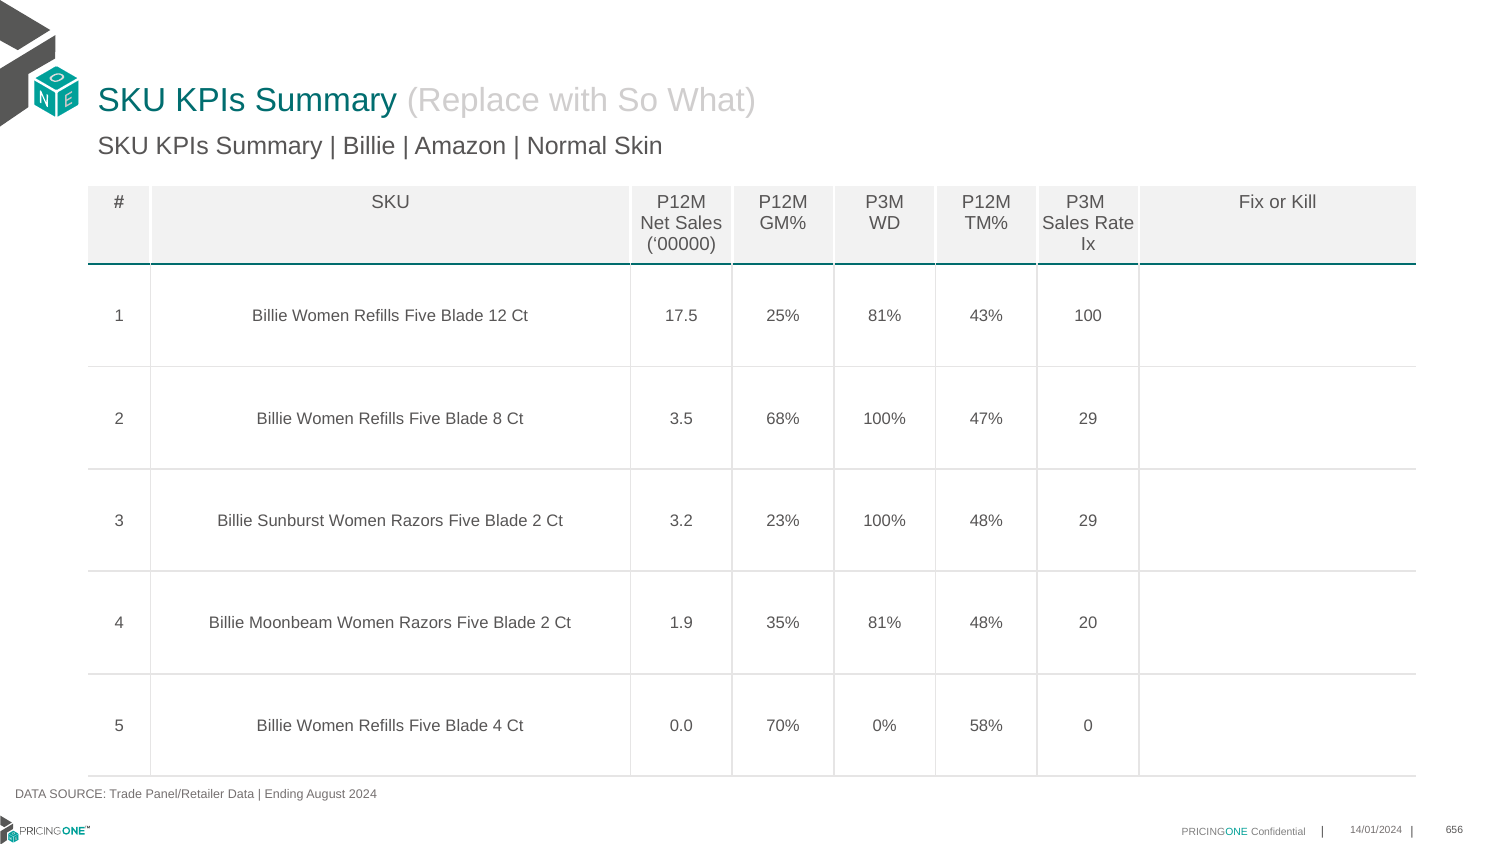

# SKU KPIs Summary (Replace with So What)
SKU KPIs Summary | Billie | Amazon | Normal Skin
| # | SKU | P12M Net Sales (‘00000) | P12M GM% | P3M WD | P12M TM% | P3M Sales Rate Ix | Fix or Kill |
| --- | --- | --- | --- | --- | --- | --- | --- |
| 1 | Billie Women Refills Five Blade 12 Ct | 17.5 | 25% | 81% | 43% | 100 |  |
| 2 | Billie Women Refills Five Blade 8 Ct | 3.5 | 68% | 100% | 47% | 29 |  |
| 3 | Billie Sunburst Women Razors Five Blade 2 Ct | 3.2 | 23% | 100% | 48% | 29 |  |
| 4 | Billie Moonbeam Women Razors Five Blade 2 Ct | 1.9 | 35% | 81% | 48% | 20 |  |
| 5 | Billie Women Refills Five Blade 4 Ct | 0.0 | 70% | 0% | 58% | 0 |  |
DATA SOURCE: Trade Panel/Retailer Data | Ending August 2024

14/01/2024
656